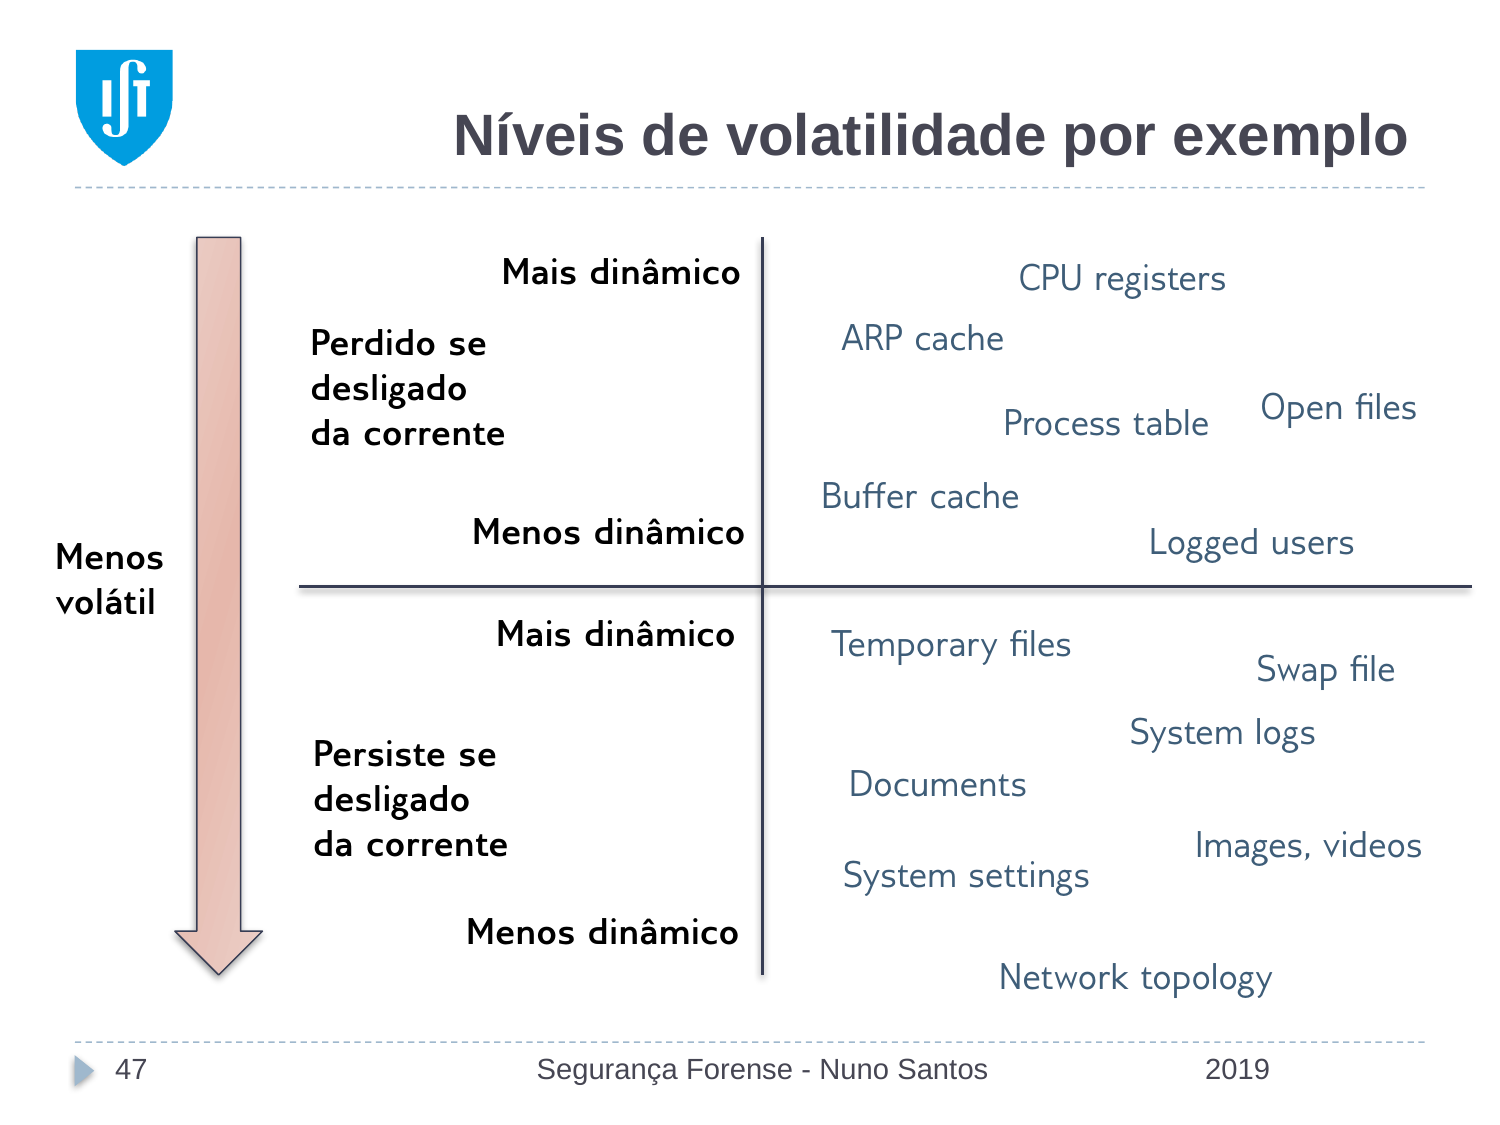

# Níveis de volatilidade por exemplo

Mais dinâmico
CPU registers
ARP cache
Perdido se
desligado
da corrente
Open files
Process table
Buffer cache
Menos dinâmico
Logged users
Menos
volátil
Mais dinâmico
Temporary files
Swap file
System logs
Persiste se
desligado
da corrente
Documents
Images, videos
System settings
Menos dinâmico
Network topology
47
Segurança Forense - Nuno Santos
2019